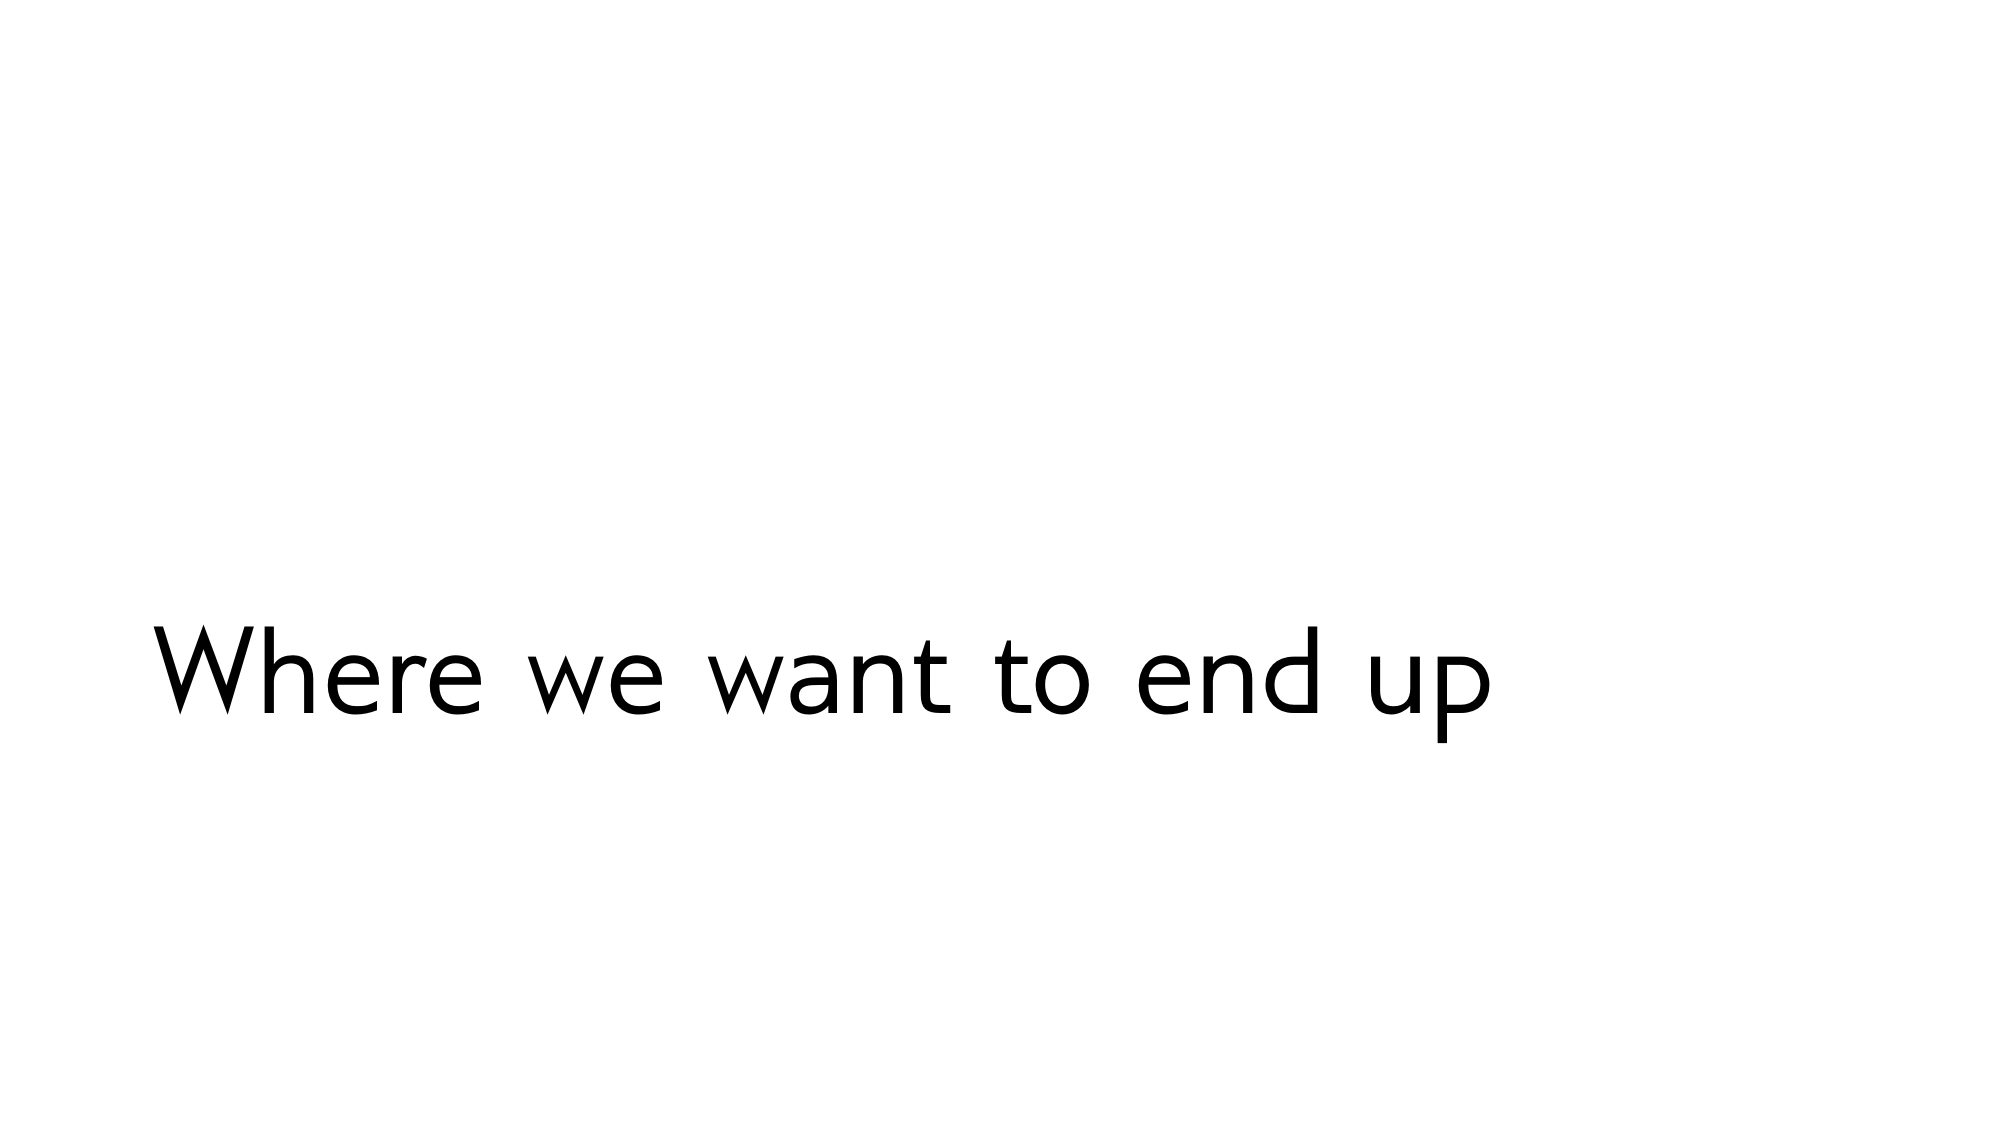

# Where we want to end up